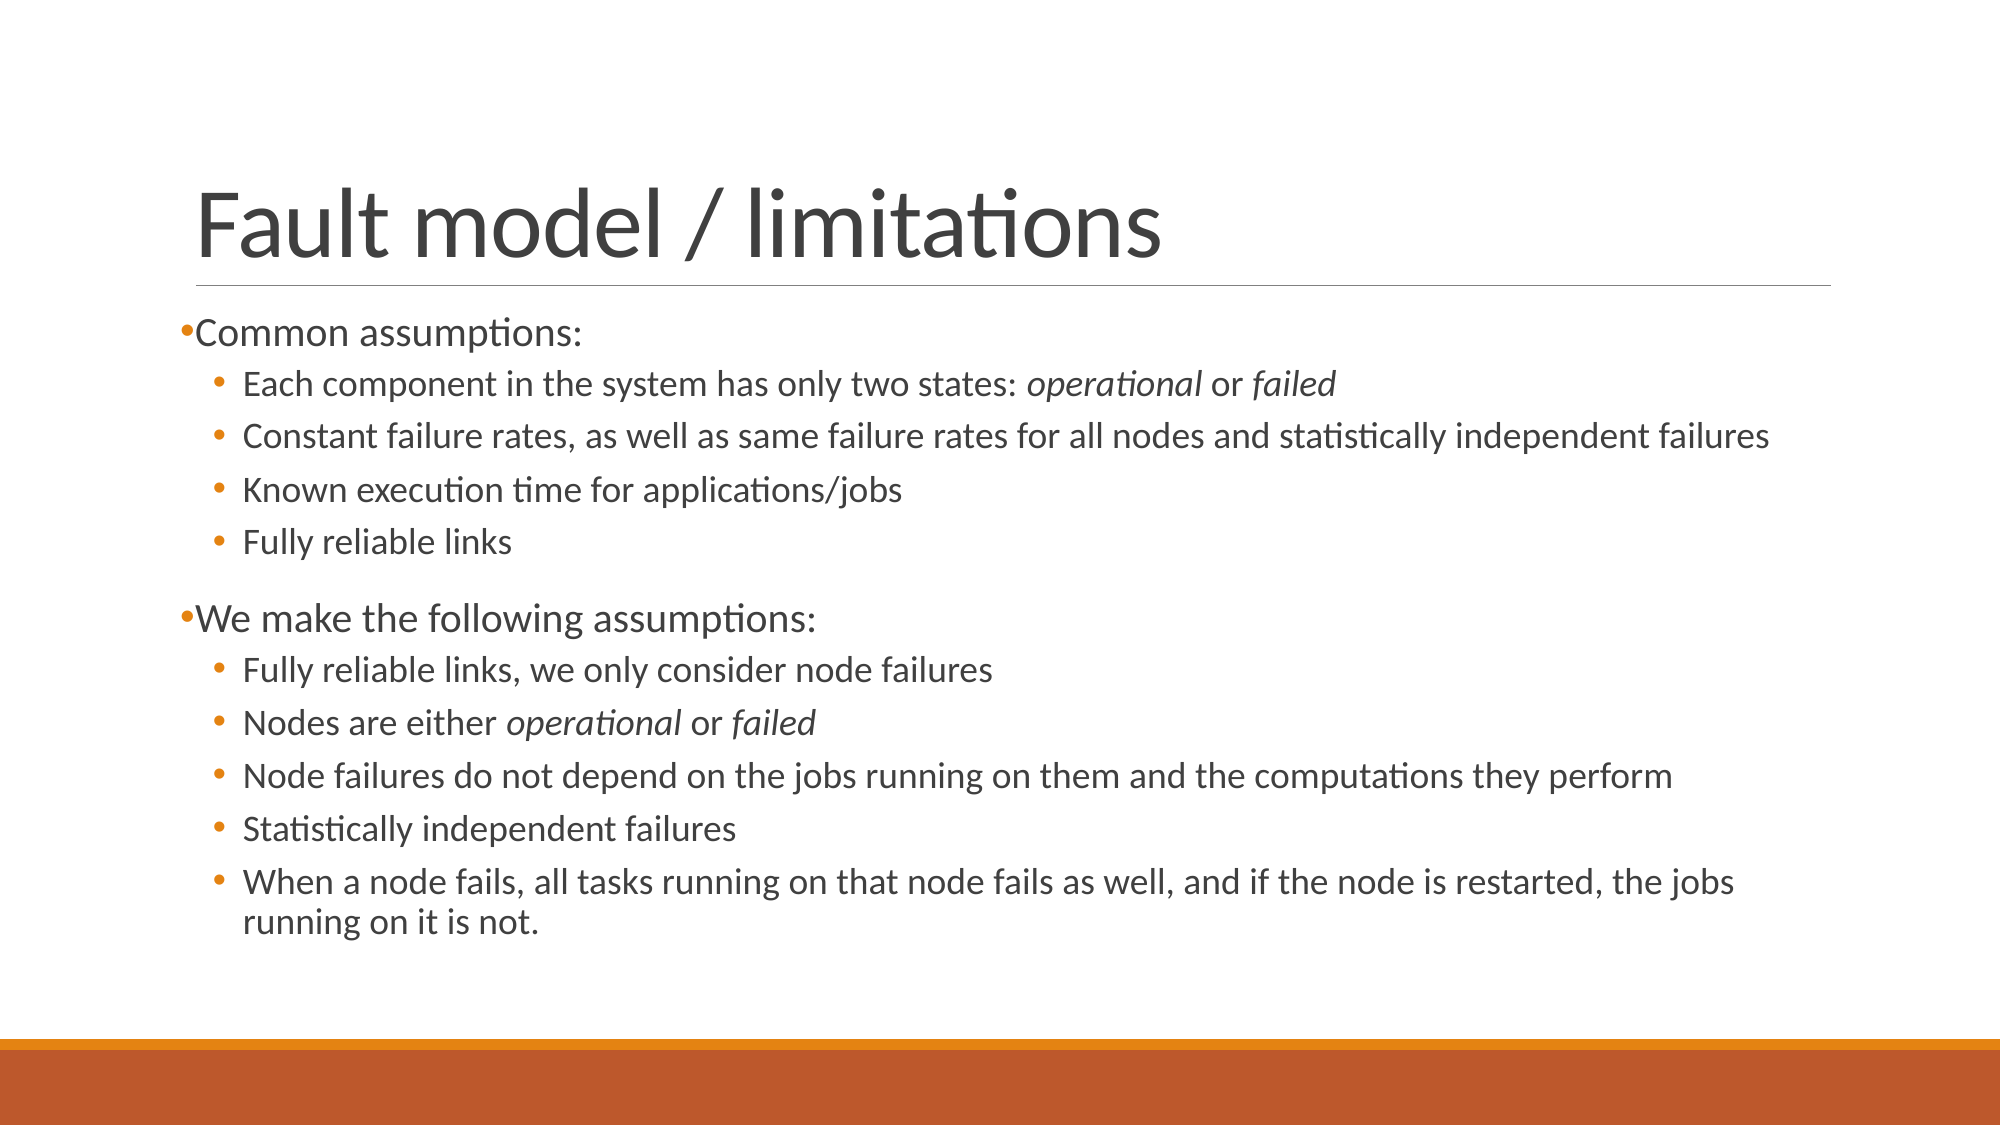

# Fault model / limitations
Common assumptions:
Each component in the system has only two states: operational or failed
Constant failure rates, as well as same failure rates for all nodes and statistically independent failures
Known execution time for applications/jobs
Fully reliable links
We make the following assumptions:
Fully reliable links, we only consider node failures
Nodes are either operational or failed
Node failures do not depend on the jobs running on them and the computations they perform
Statistically independent failures
When a node fails, all tasks running on that node fails as well, and if the node is restarted, the jobs running on it is not.